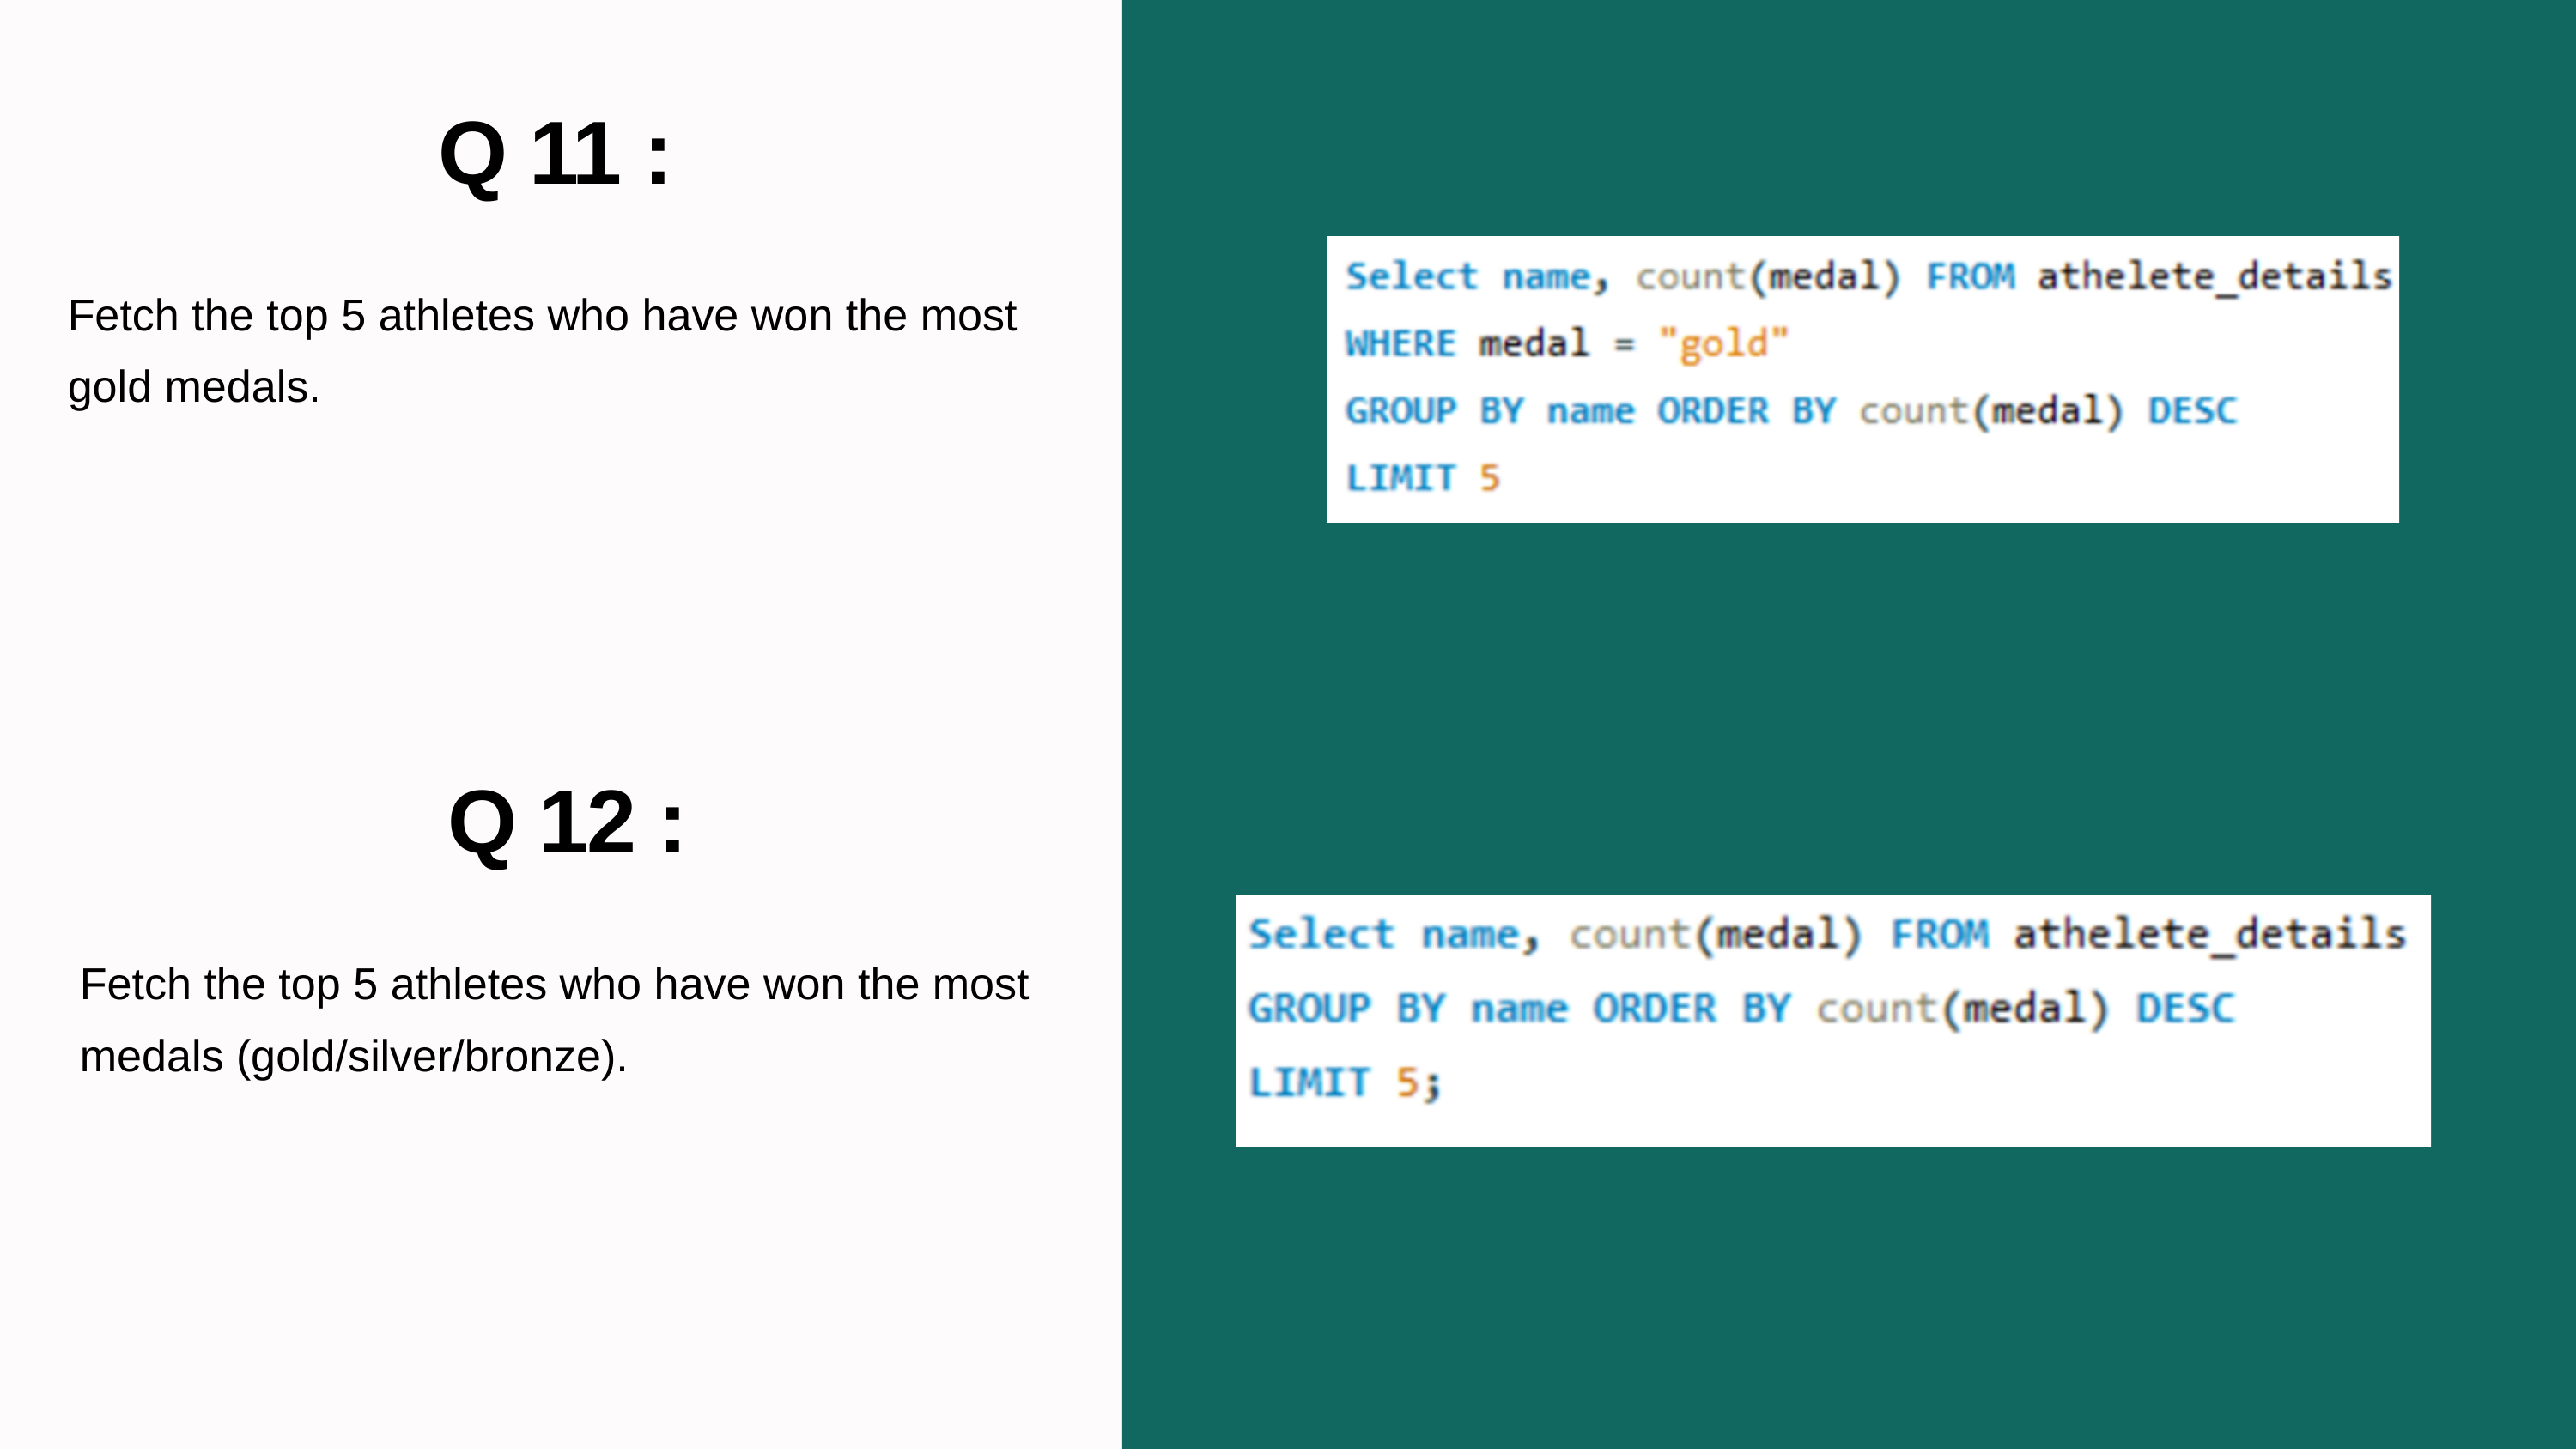

Q 11 :

Fetch the top 5 athletes who have won the most gold medals.

Q 12 :

Fetch the top 5 athletes who have won the most medals (gold/silver/bronze).